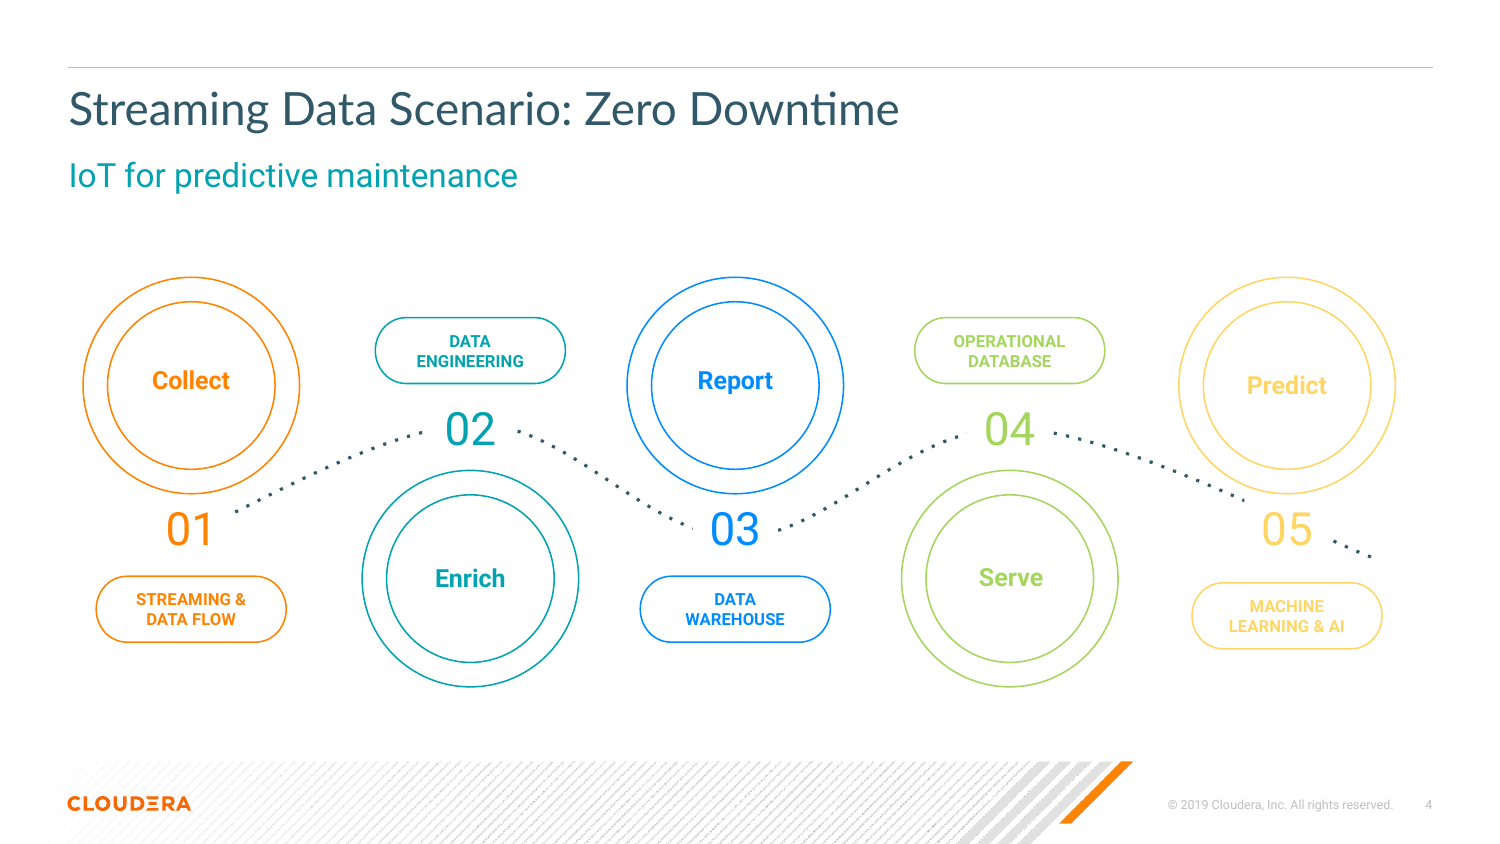

# Streaming Data Scenario: Zero Downtime
IoT for predictive maintenance

OPERATIONAL DATABASE
Predict
04

05
Serve
MACHINE LEARNING & AI
DATA ENGINEERING
Collect
Report
02

01
03
Enrich
STREAMING & DATA FLOW
DATA WAREHOUSE